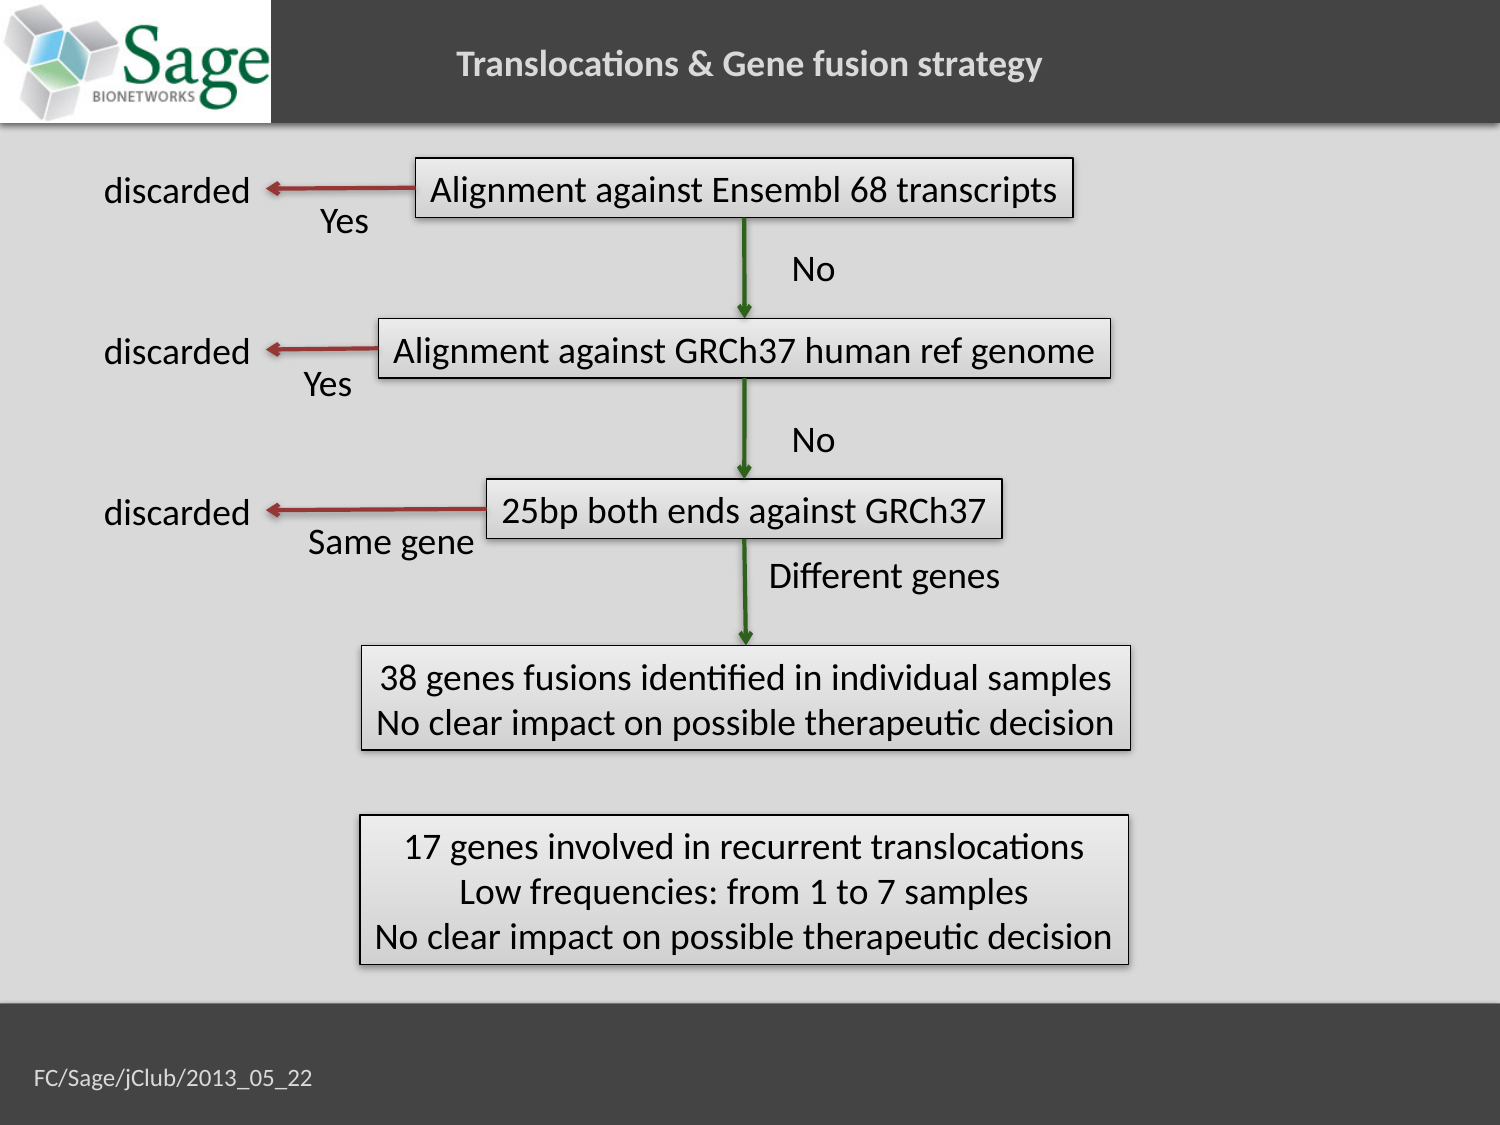

Translocations & Gene fusion strategy
Alignment against Ensembl 68 transcripts
discarded
Yes
No
Alignment against GRCh37 human ref genome
discarded
Yes
No
25bp both ends against GRCh37
discarded
Same gene
Different genes
38 genes fusions identified in individual samples
No clear impact on possible therapeutic decision
17 genes involved in recurrent translocations
Low frequencies: from 1 to 7 samples
No clear impact on possible therapeutic decision